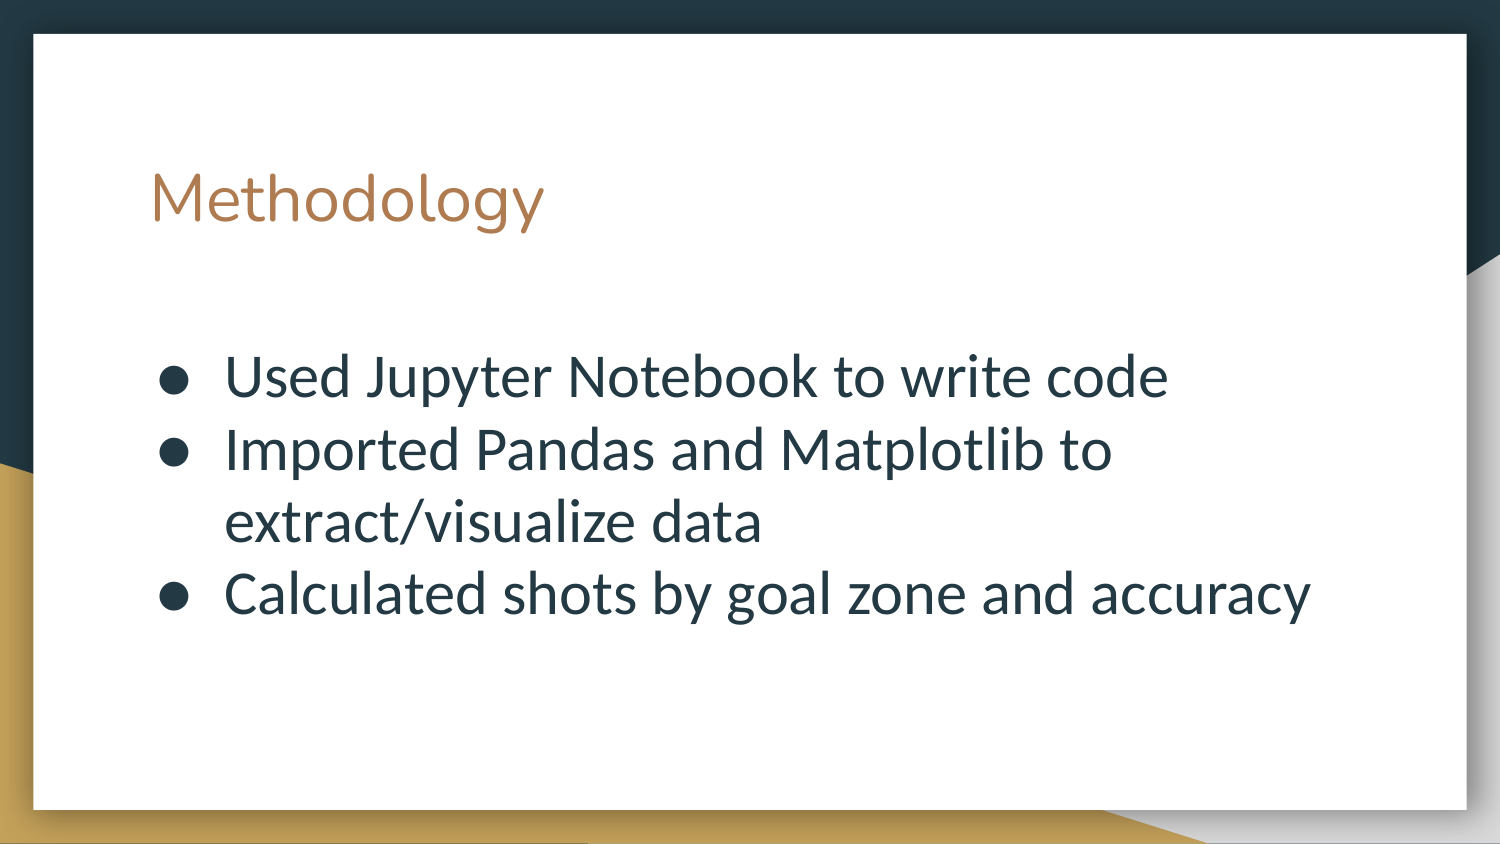

# Methodology
Used Jupyter Notebook to write code
Imported Pandas and Matplotlib to extract/visualize data
Calculated shots by goal zone and accuracy